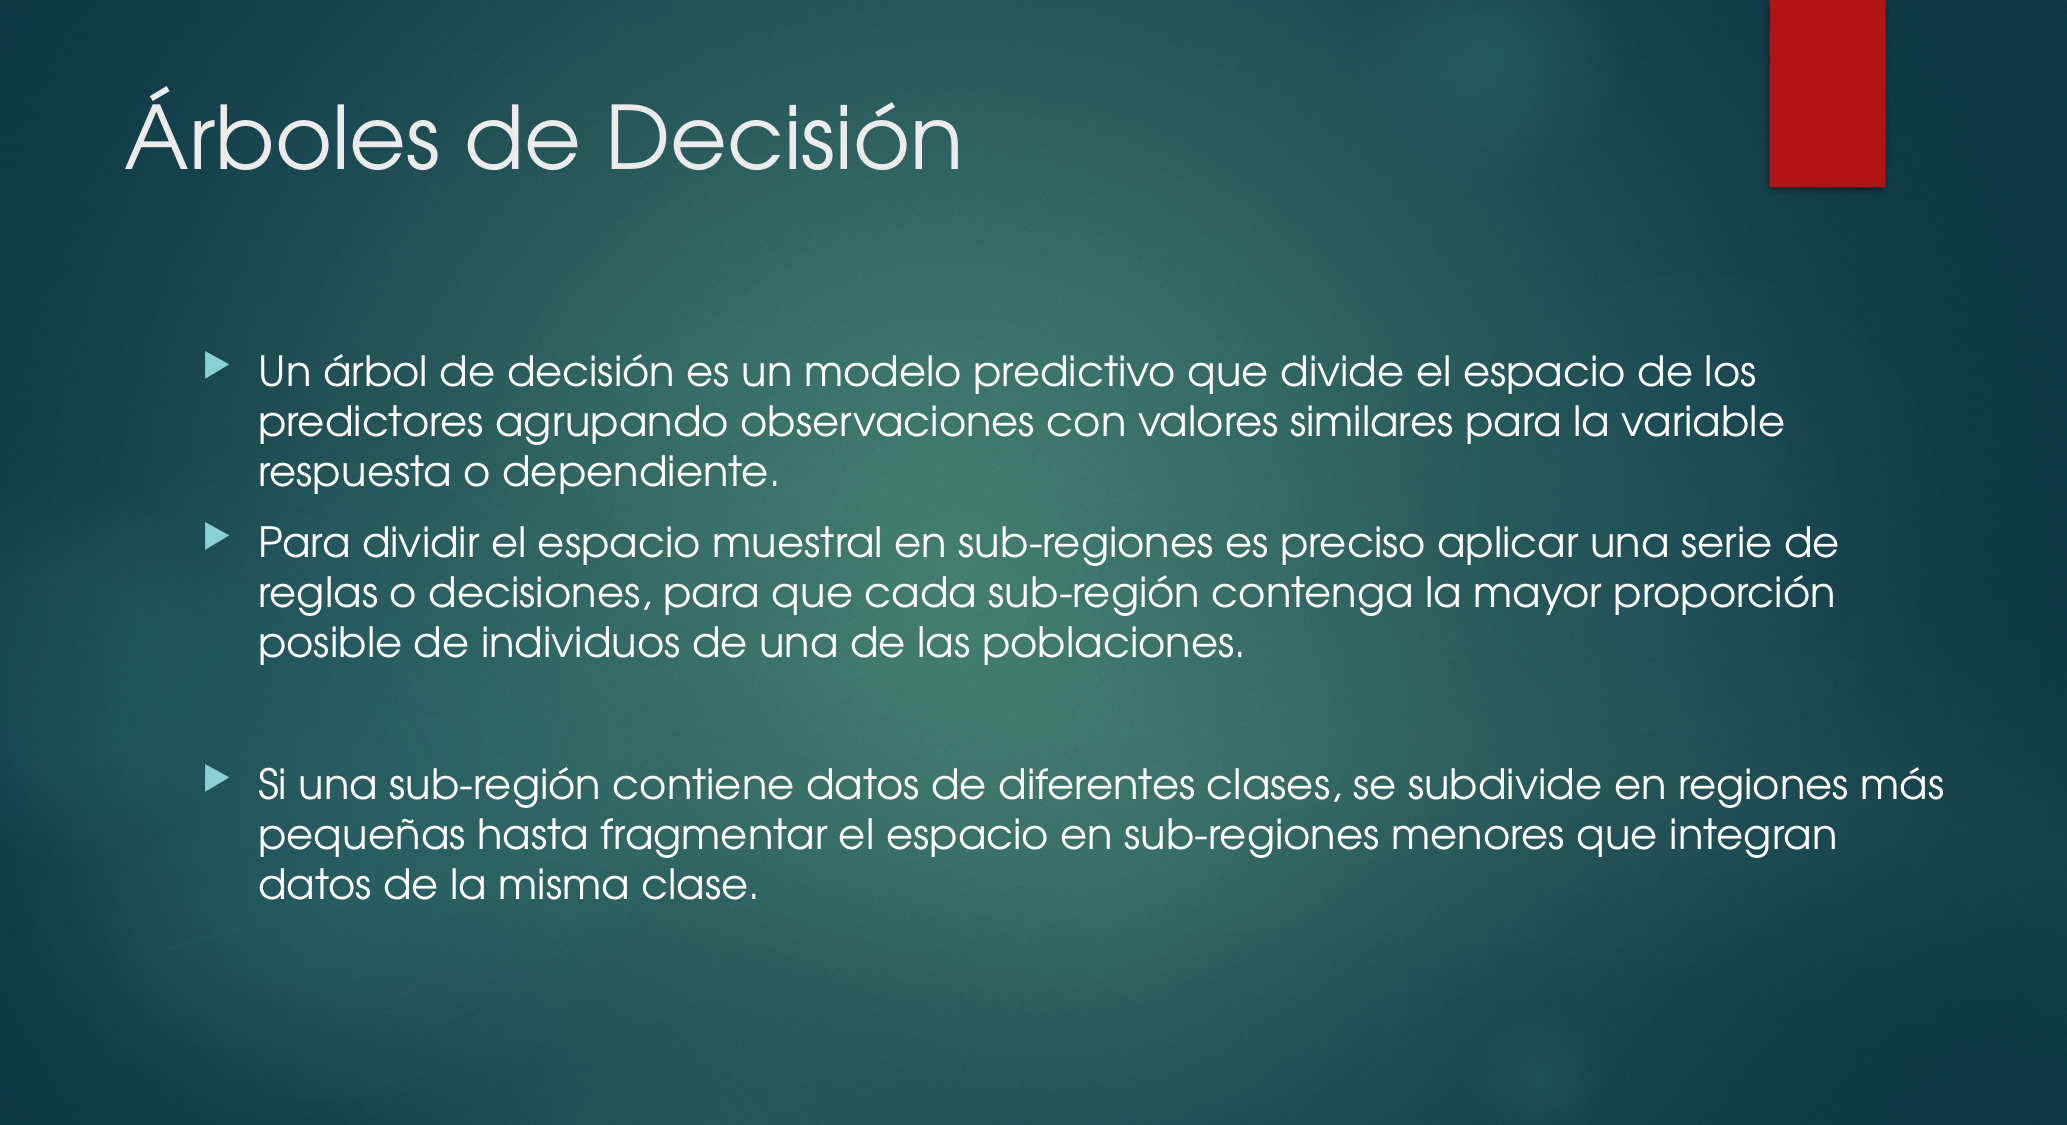

# Árboles de Decisión
Un árbol de decisión es un modelo predictivo que divide el espacio de los predictores agrupando observaciones con valores similares para la variable respuesta o dependiente.
Para dividir el espacio muestral en sub-regiones es preciso aplicar una serie de reglas o decisiones, para que cada sub-región contenga la mayor proporción posible de individuos de una de las poblaciones.

Si una sub-región contiene datos de diferentes clases, se subdivide en regiones más pequeñas hasta fragmentar el espacio en sub-regiones menores que integran datos de la misma clase.